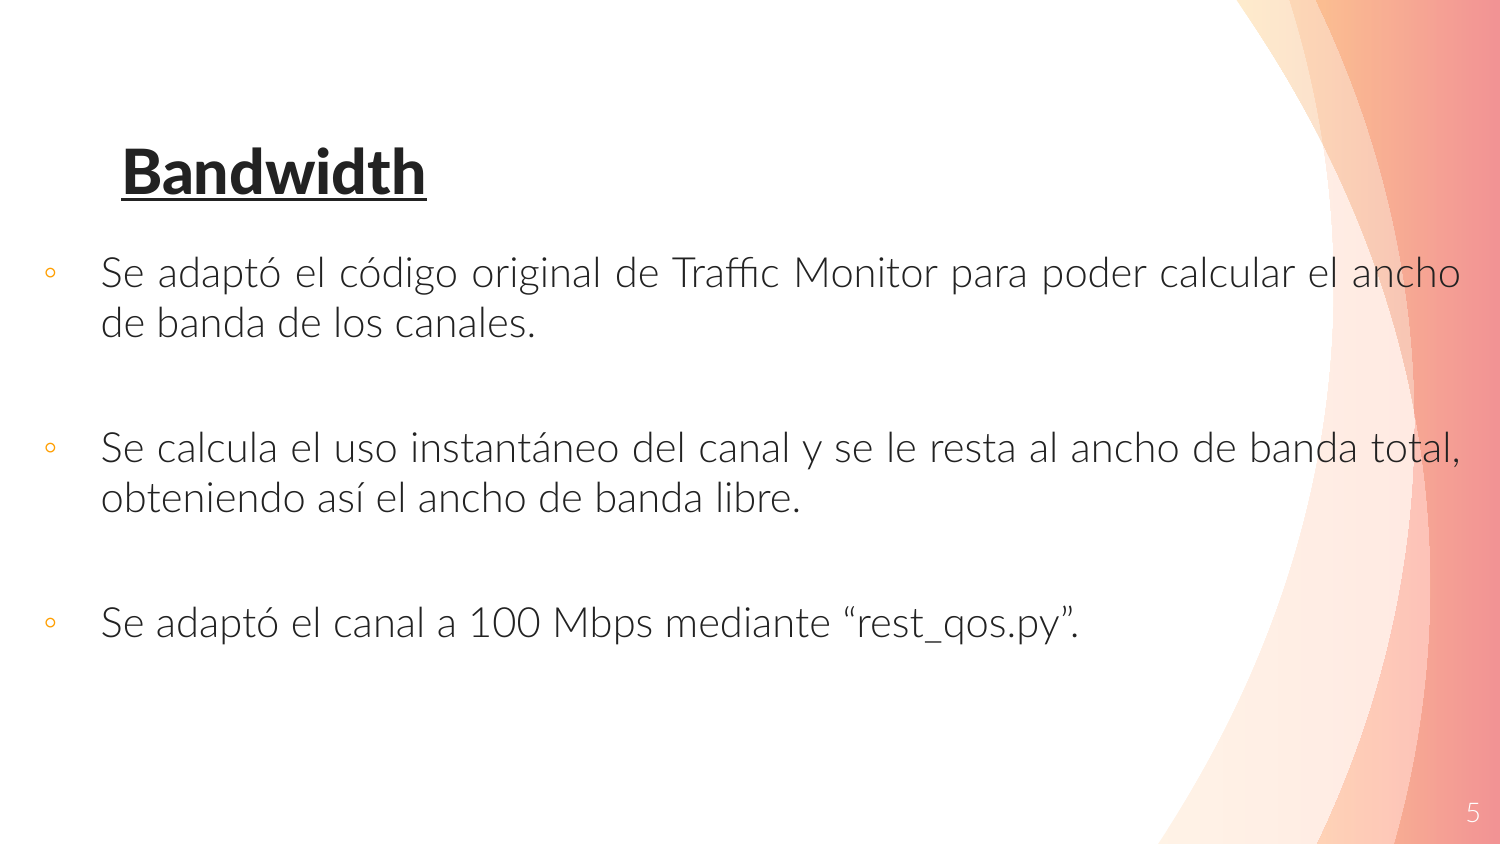

# Bandwidth

Se adaptó el código original de Traffic Monitor para poder calcular el ancho de banda de los canales.

Se calcula el uso instantáneo del canal y se le resta al ancho de banda total, obteniendo así el ancho de banda libre.

Se adaptó el canal a 100 Mbps mediante “rest_qos.py”.
5